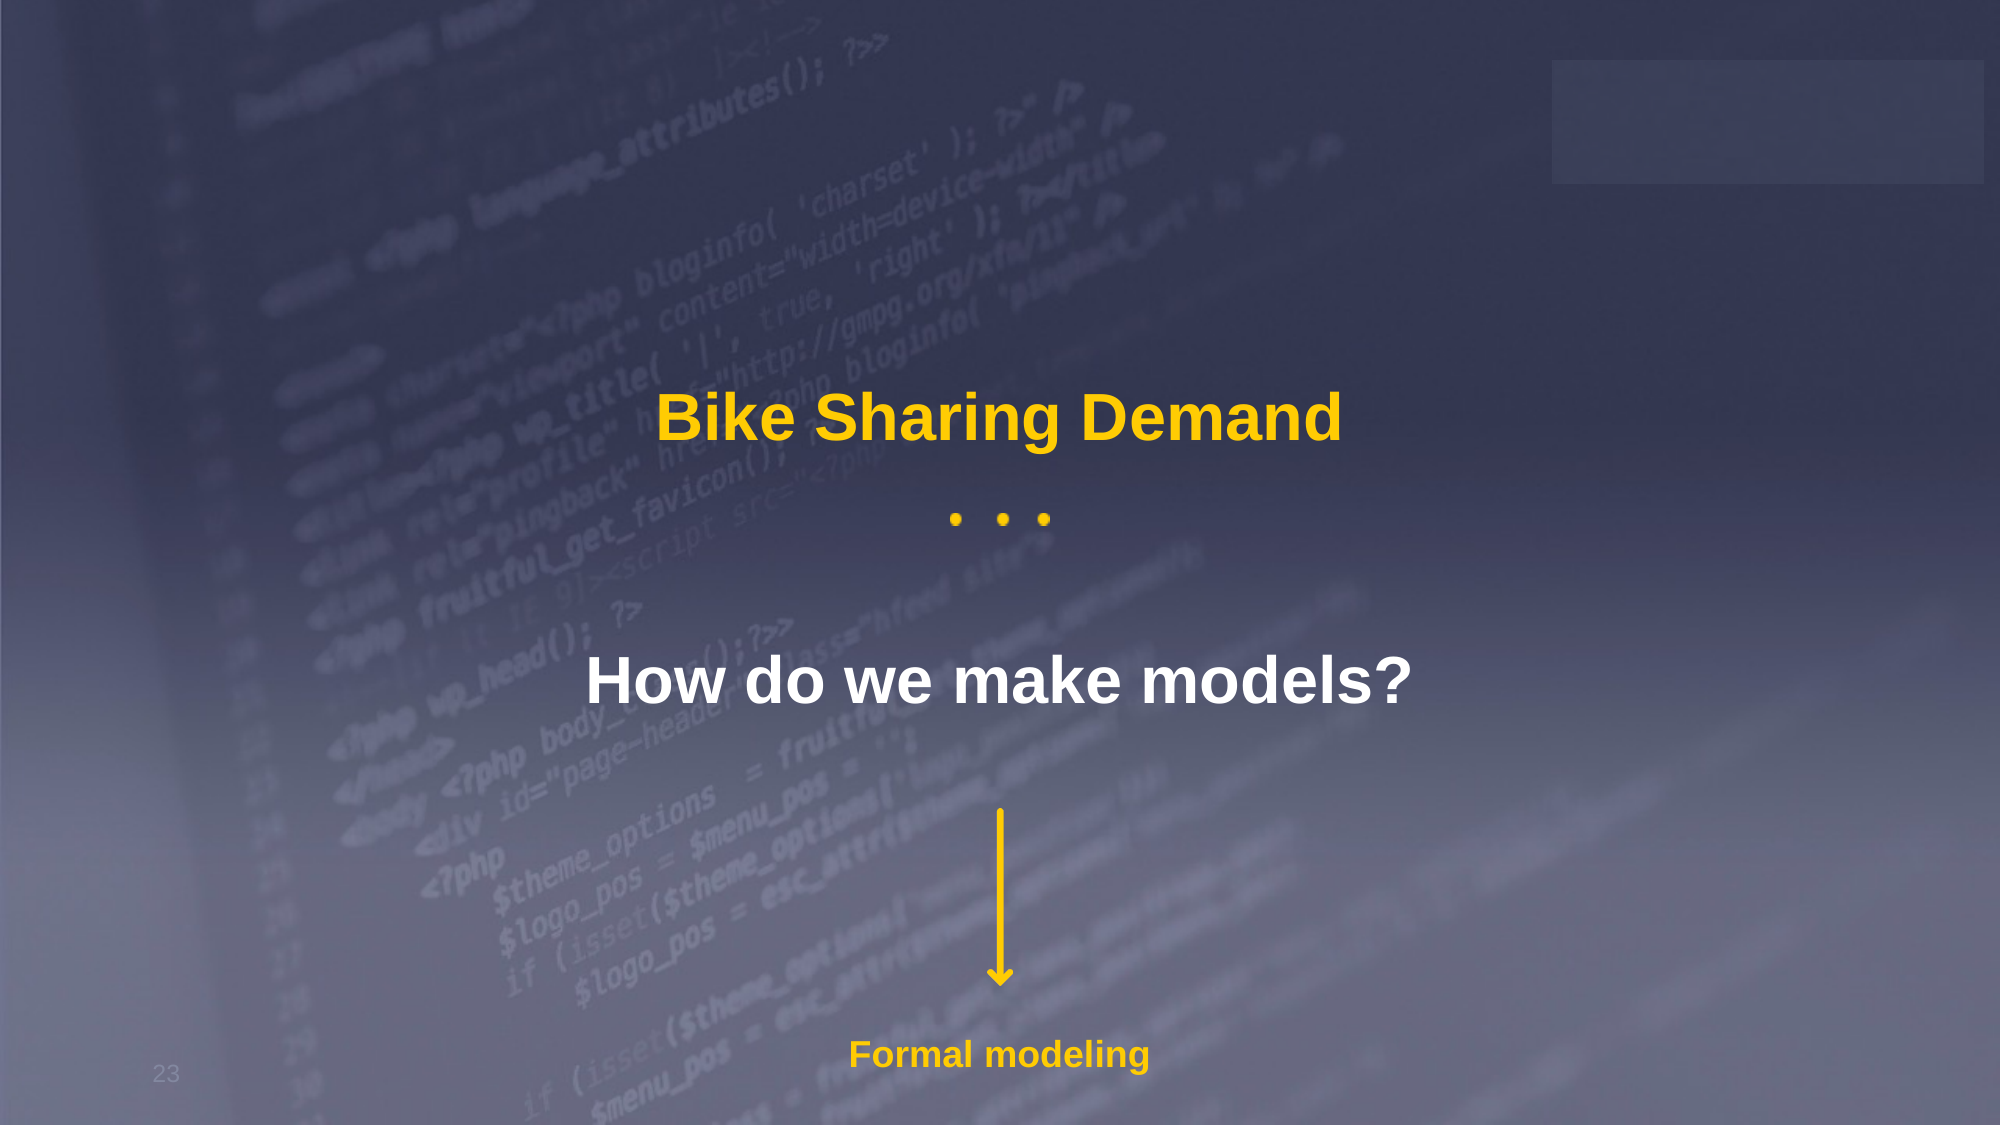

# Bike Sharing Demand
How do we make models?
Formal modeling
23